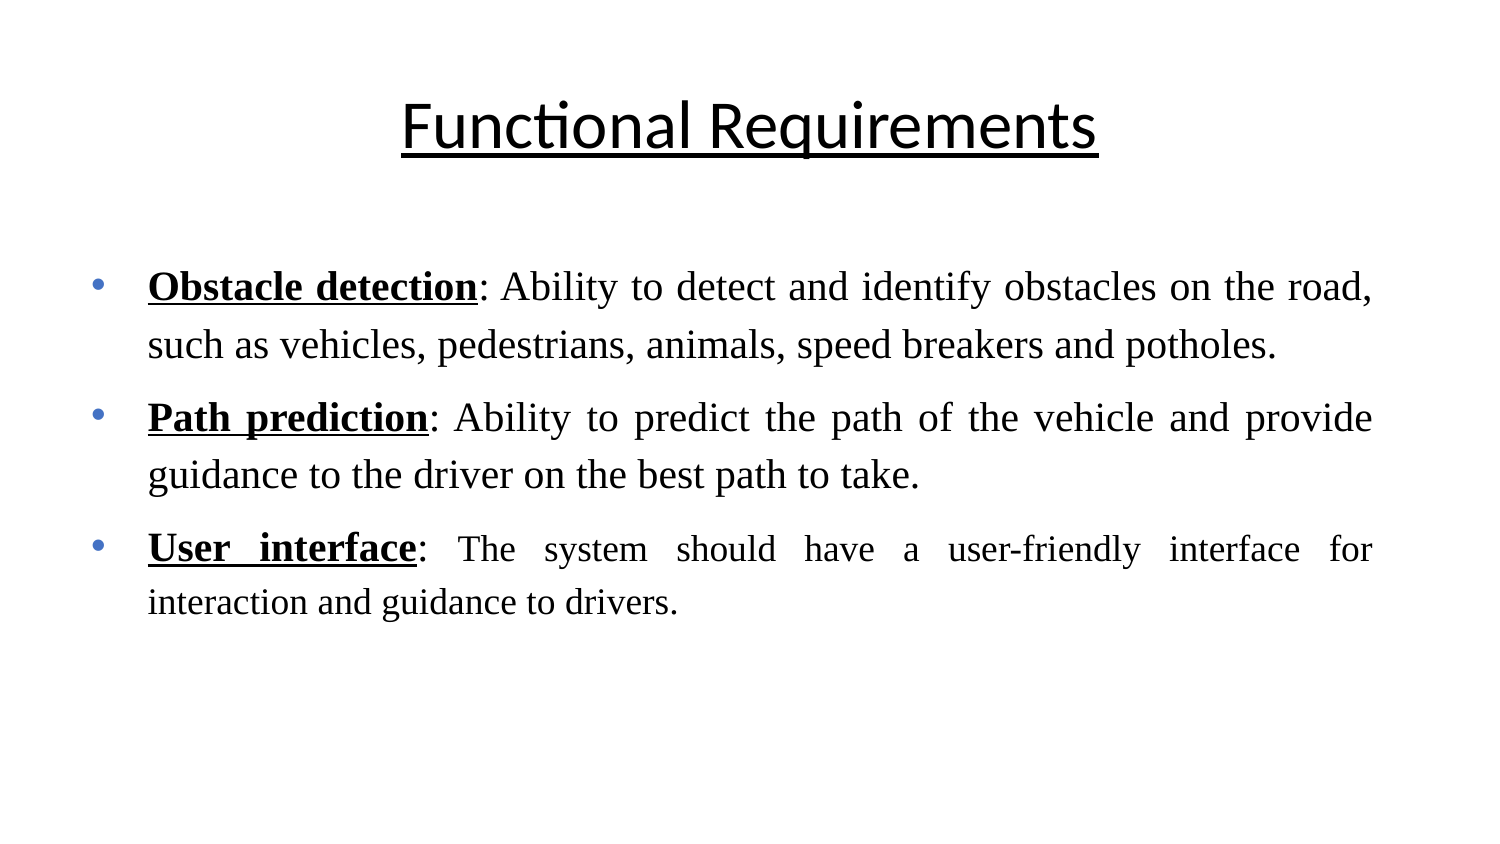

# Functional Requirements
Obstacle detection: Ability to detect and identify obstacles on the road, such as vehicles, pedestrians, animals, speed breakers and potholes.
Path prediction: Ability to predict the path of the vehicle and provide guidance to the driver on the best path to take.
User interface: The system should have a user-friendly interface for interaction and guidance to drivers.